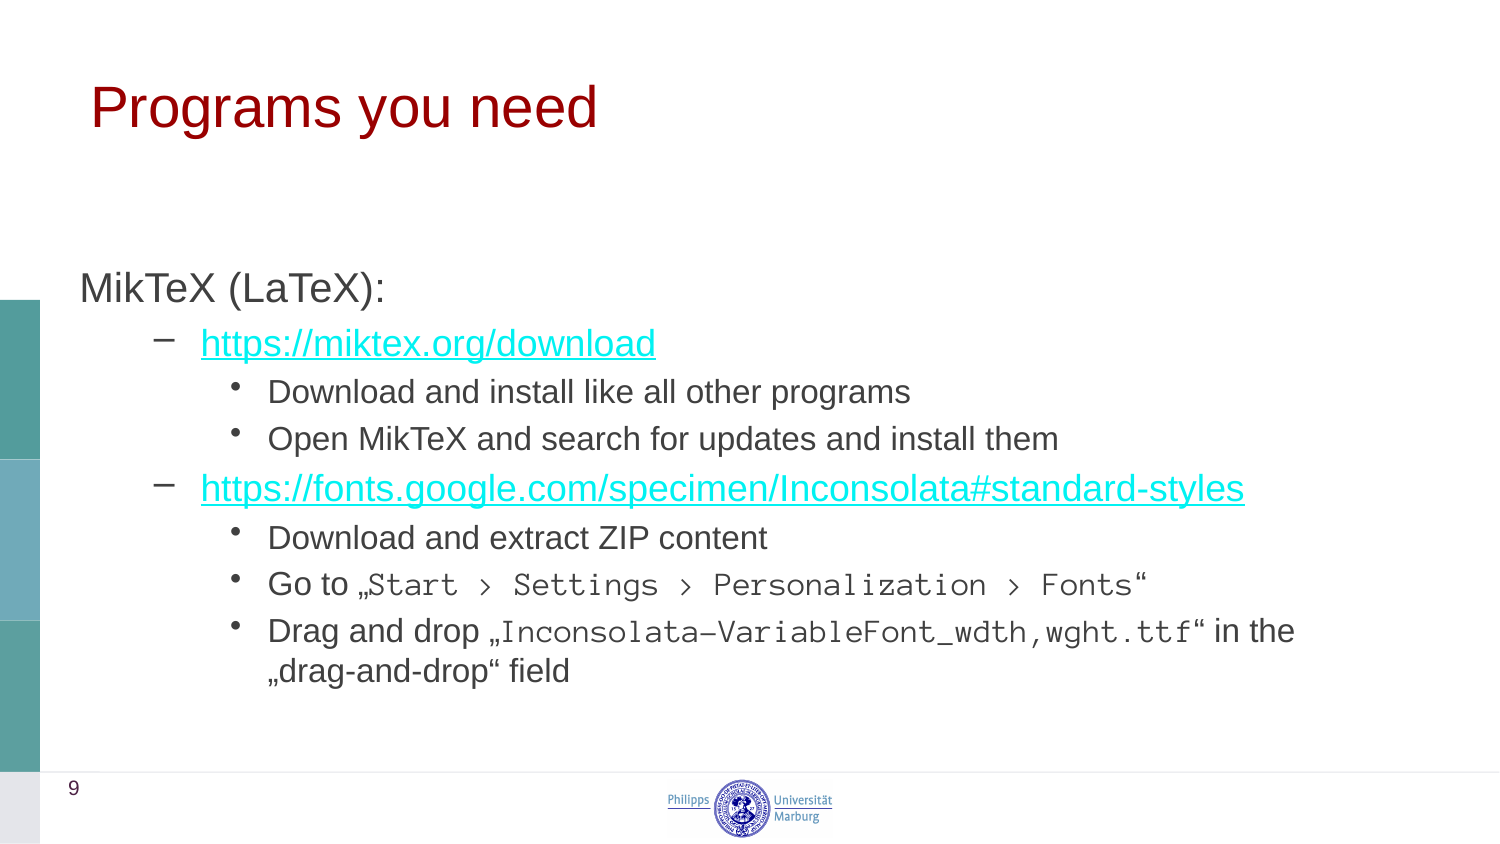

# Programs you need
MikTeX (LaTeX):
https://miktex.org/download
Download and install like all other programs
Open MikTeX and search for updates and install them
https://fonts.google.com/specimen/Inconsolata#standard-styles
Download and extract ZIP content
Go to „Start > Settings > Personalization > Fonts“
Drag and drop „Inconsolata-VariableFont_wdth,wght.ttf“ in the „drag-and-drop“ field
9